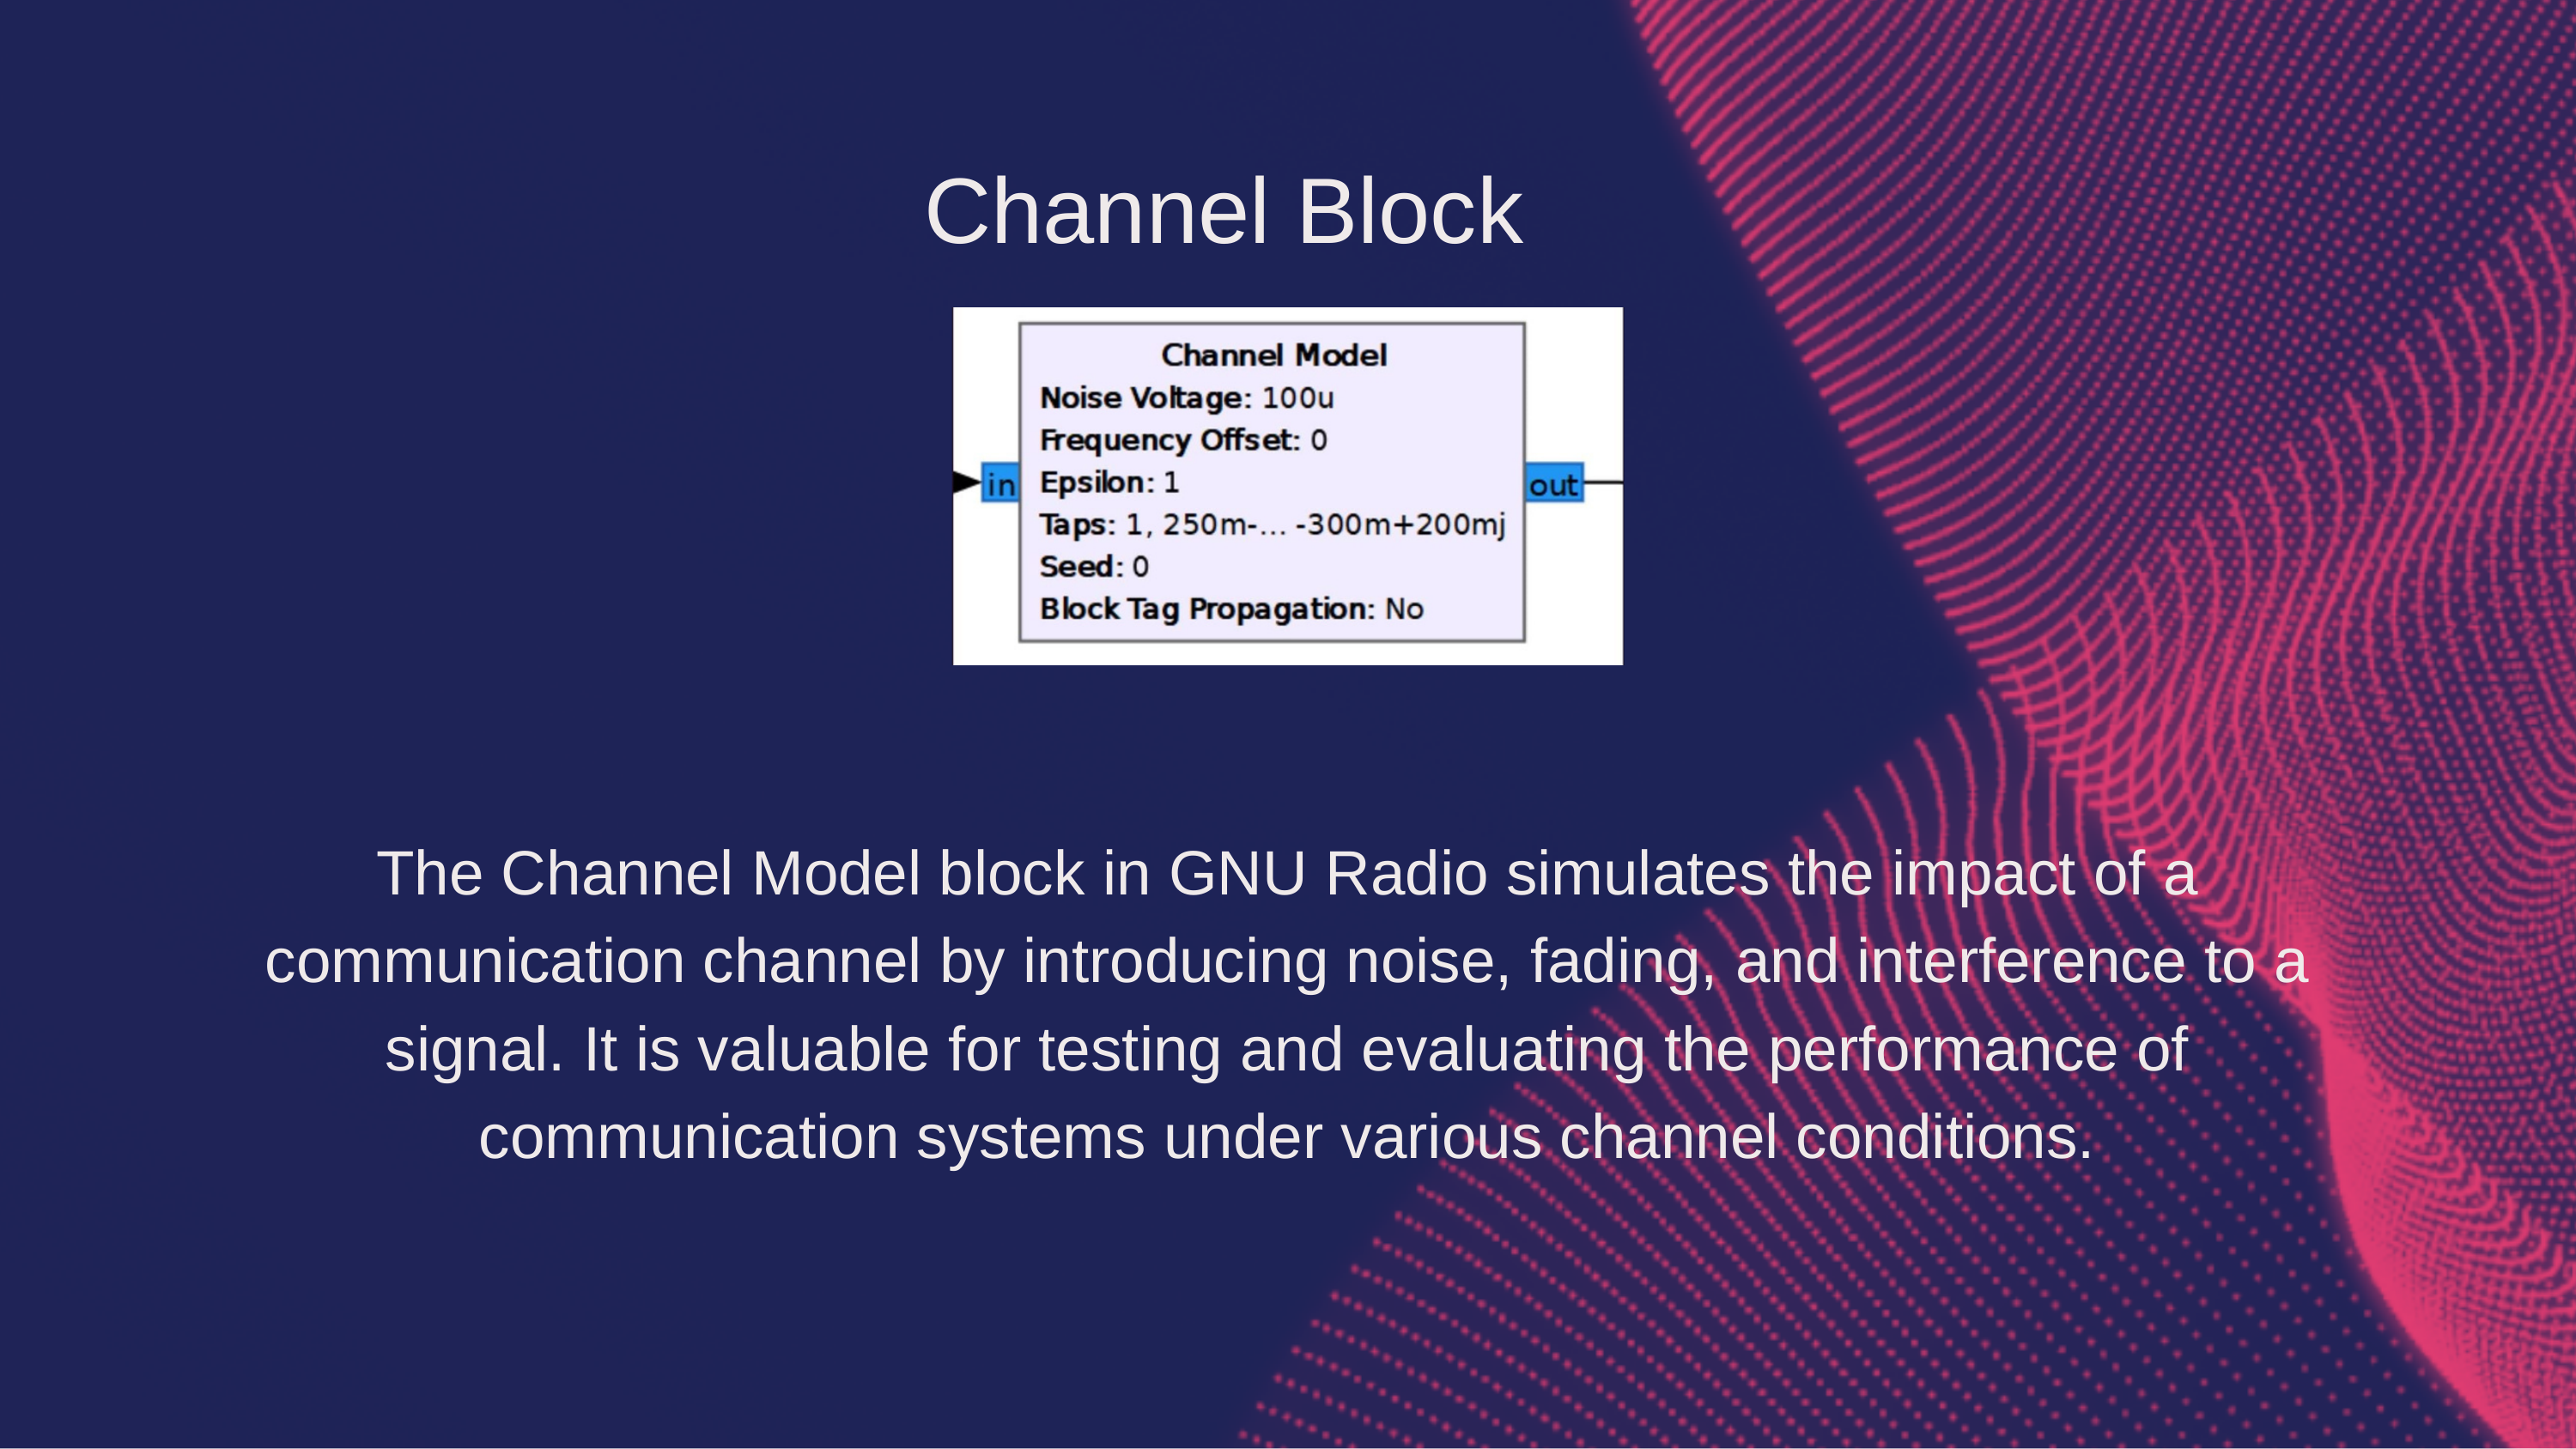

Channel Block

The Channel Model block in GNU Radio simulates the impact of a communication channel by introducing noise, fading, and interference to a signal. It is valuable for testing and evaluating the performance of communication systems under various channel conditions.